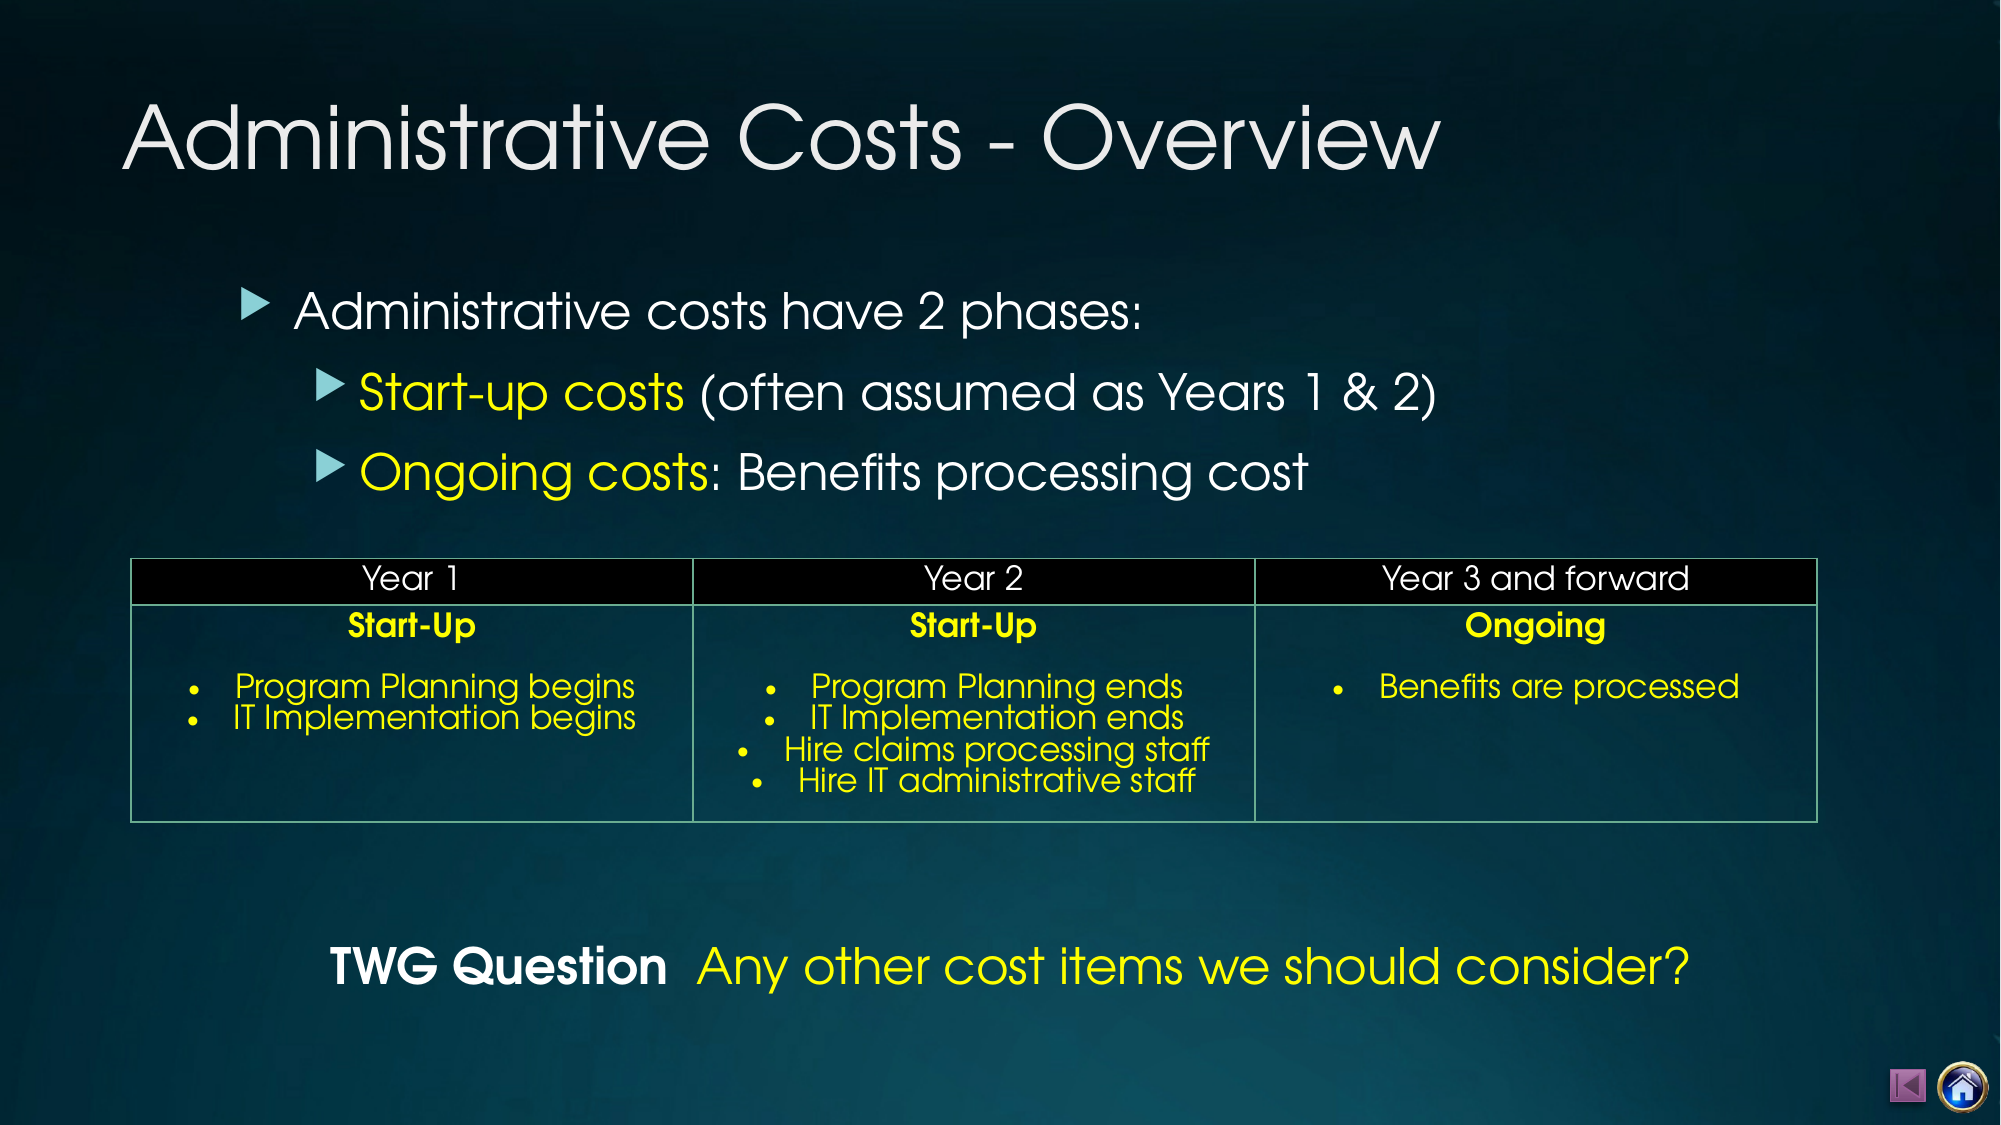

# Administrative Costs - Overview
Administrative costs have 2 phases:
Start-up costs (often assumed as Years 1 & 2)
Ongoing costs: Benefits processing cost

| Year 1 | Year 2 | Year 3 and forward |
| --- | --- | --- |
| Start-Up Program Planning begins IT Implementation begins | Start-Up Program Planning ends IT Implementation ends Hire claims processing staff Hire IT administrative staff | Ongoing Benefits are processed |
TWG Question  Any other cost items we should consider?